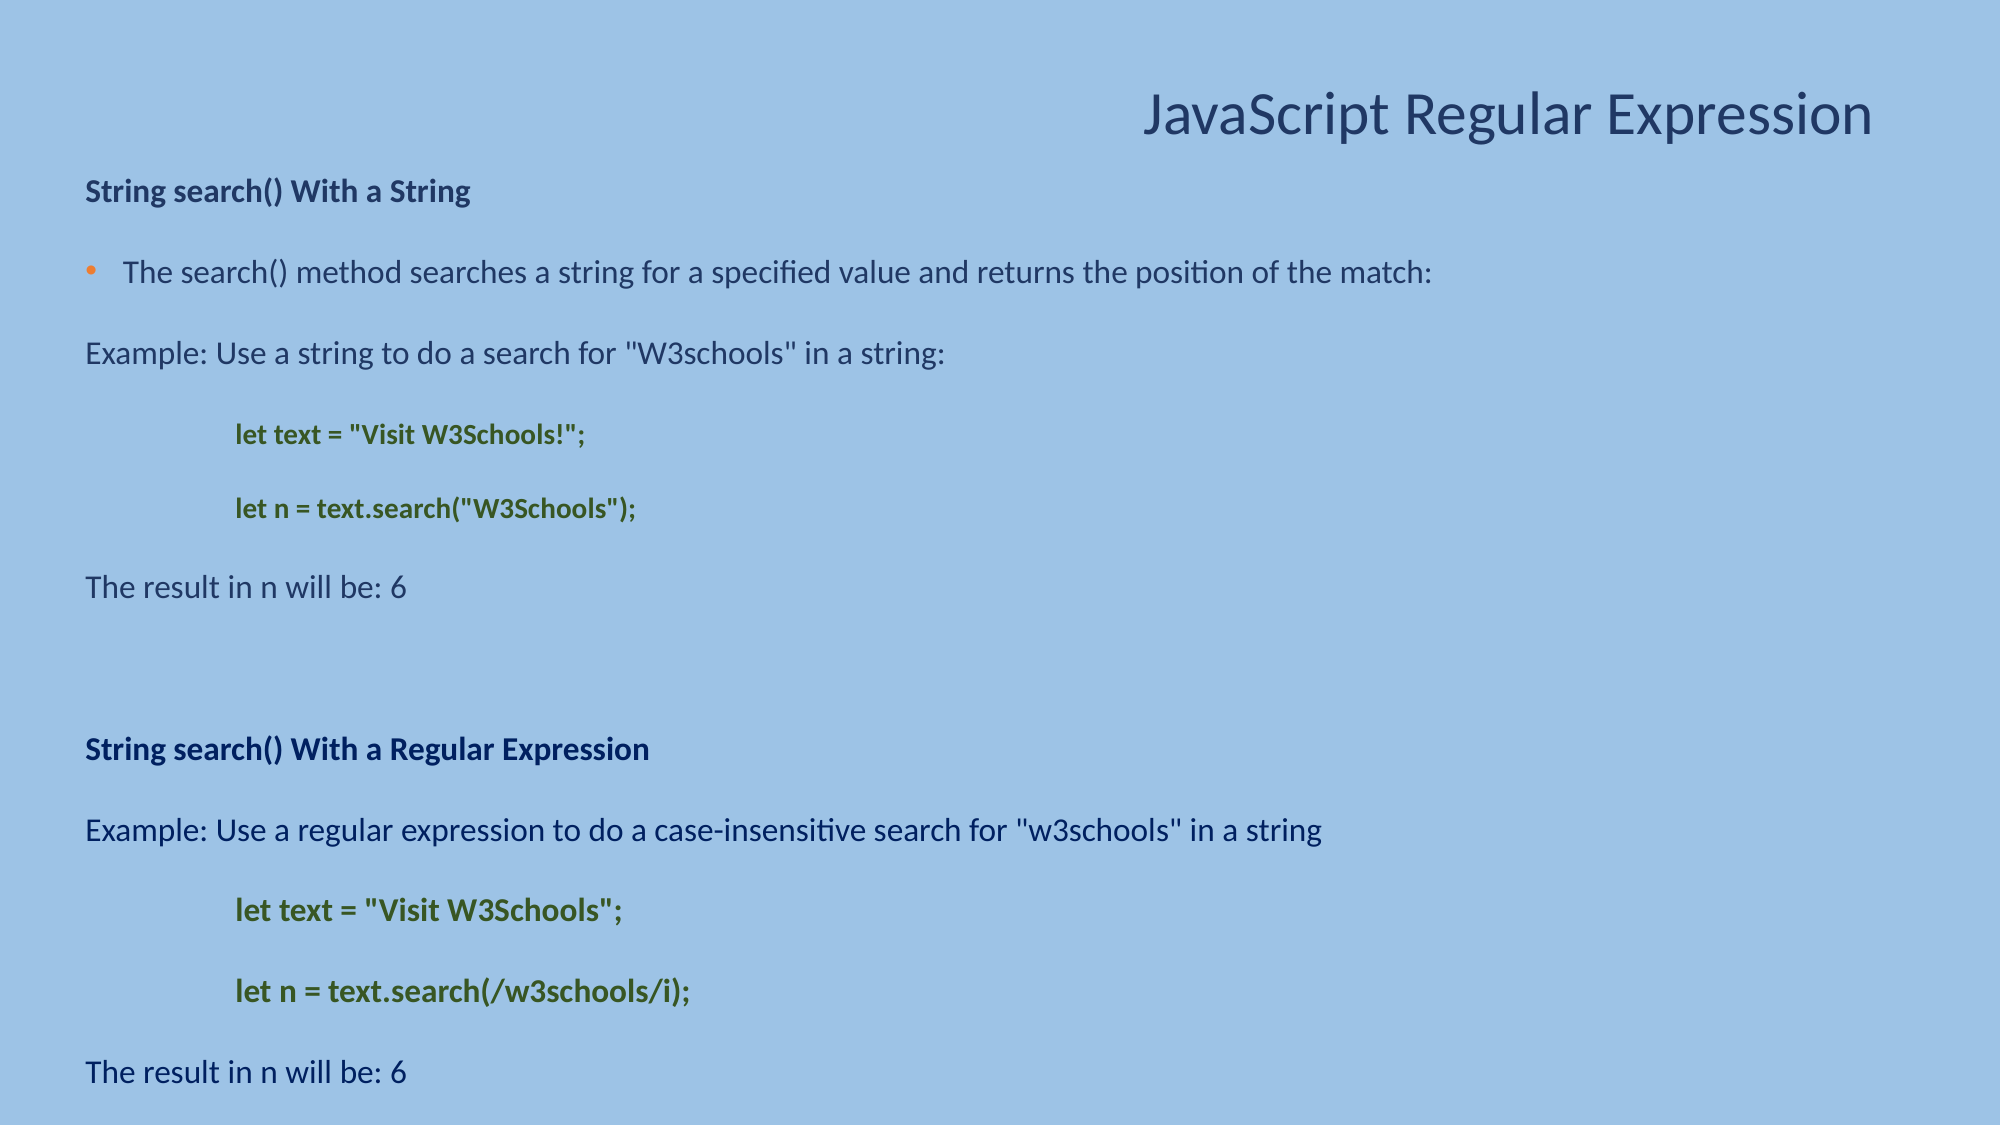

# JavaScript Regular Expression
String search() With a String
The search() method searches a string for a specified value and returns the position of the match:
Example: Use a string to do a search for "W3schools" in a string:
	let text = "Visit W3Schools!";
	let n = text.search("W3Schools");
The result in n will be: 6

String search() With a Regular Expression
Example: Use a regular expression to do a case-insensitive search for "w3schools" in a string
	let text = "Visit W3Schools";
	let n = text.search(/w3schools/i);
The result in n will be: 6